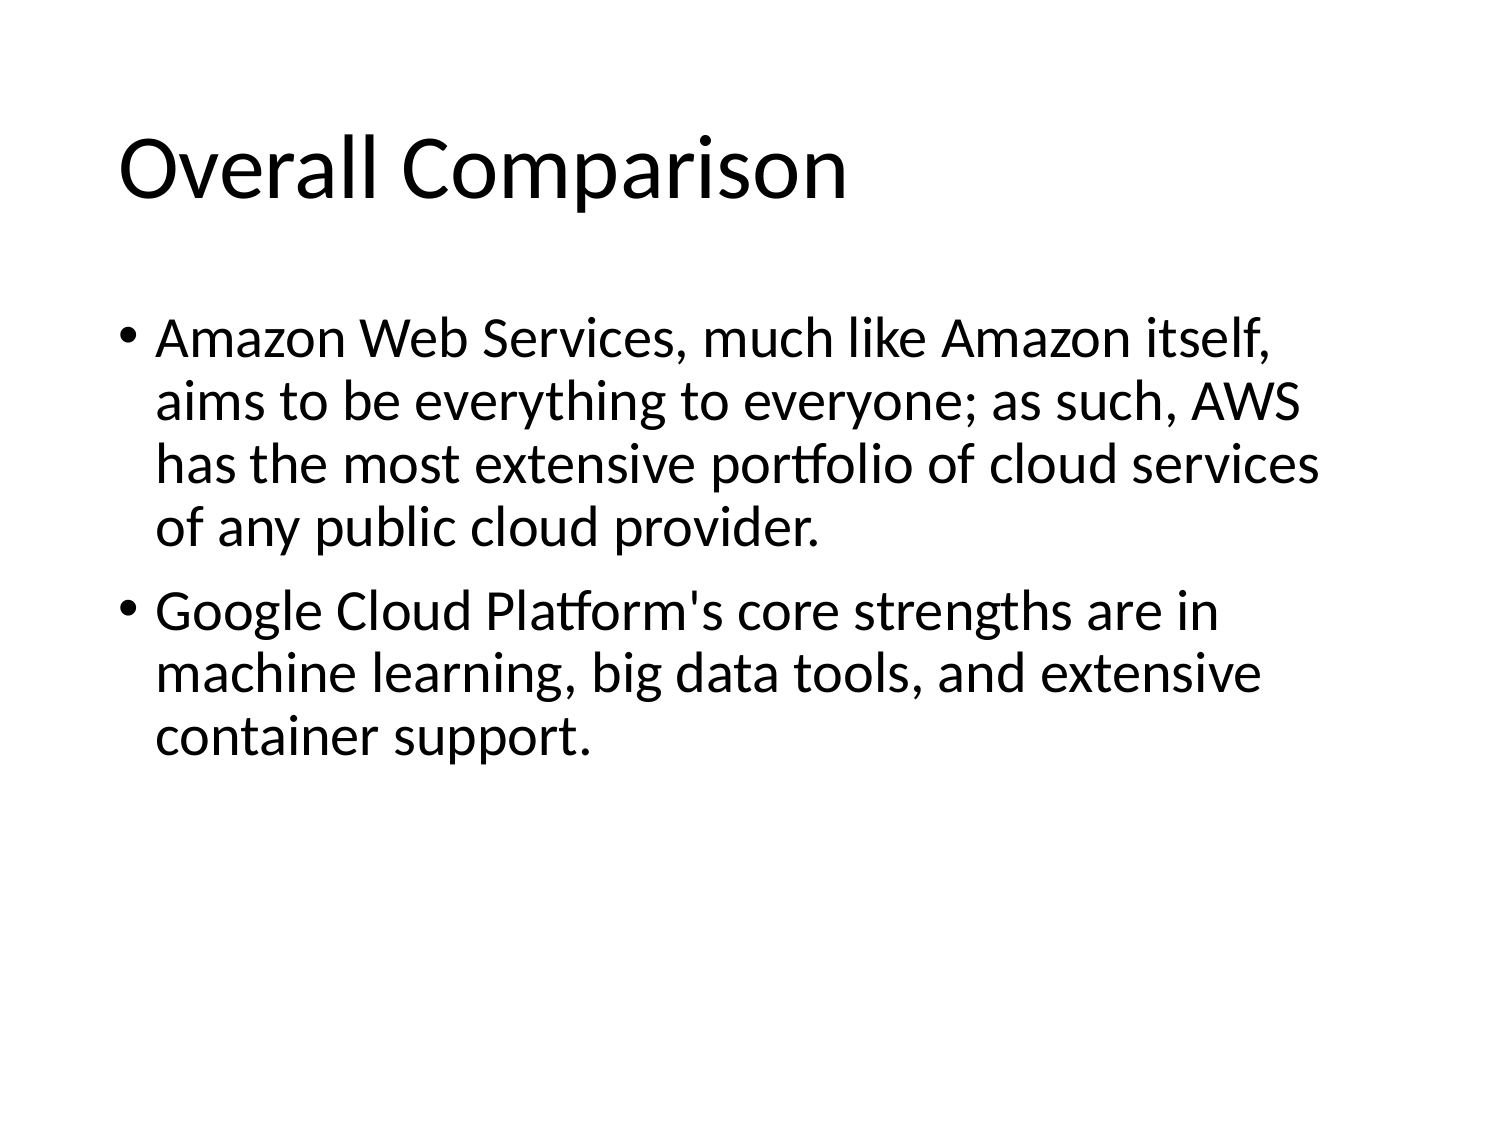

# Overall Comparison
Amazon Web Services, much like Amazon itself, aims to be everything to everyone; as such, AWS has the most extensive portfolio of cloud services of any public cloud provider.
Google Cloud Platform's core strengths are in machine learning, big data tools, and extensive container support.